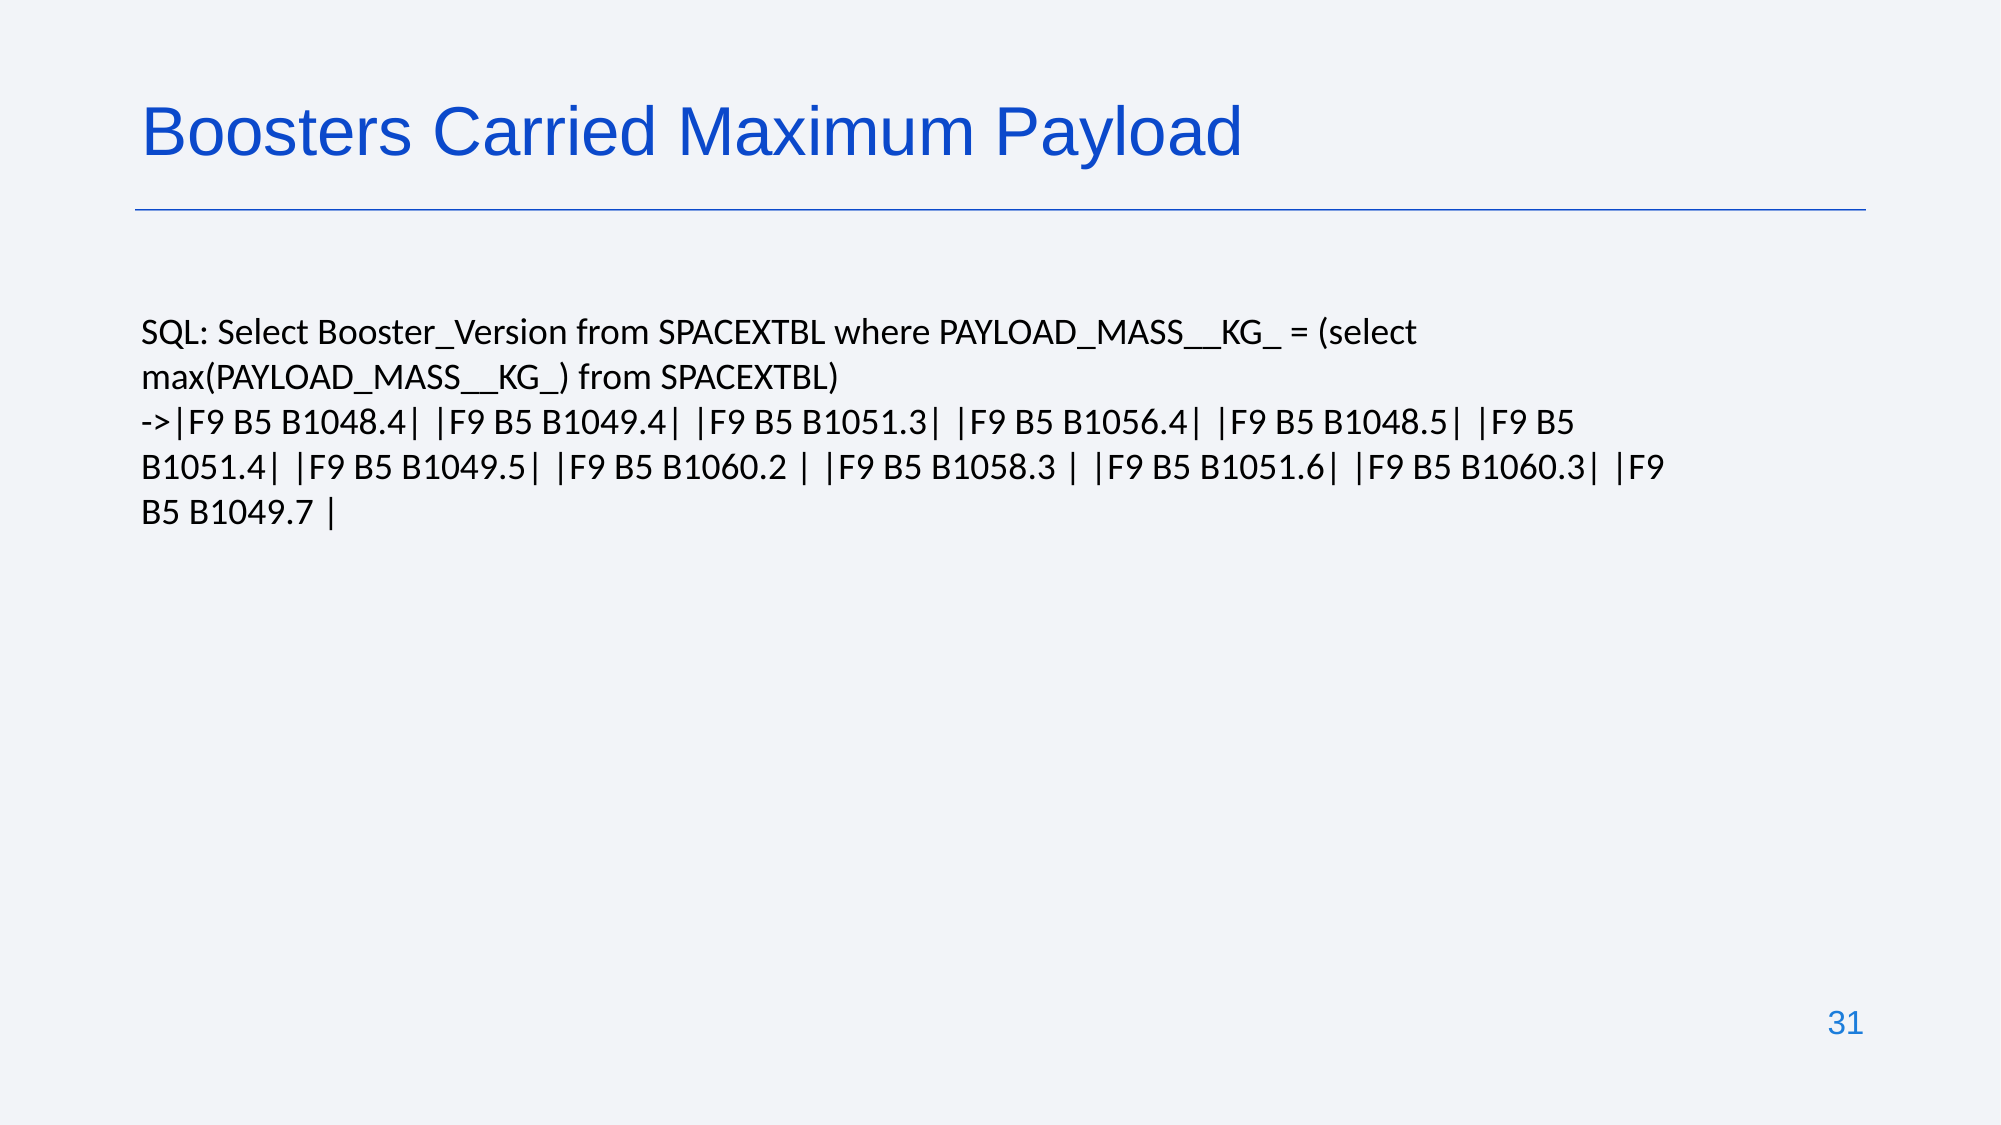

Boosters Carried Maximum Payload
SQL: Select Booster_Version from SPACEXTBL where PAYLOAD_MASS__KG_ = (select max(PAYLOAD_MASS__KG_) from SPACEXTBL)
->|F9 B5 B1048.4| |F9 B5 B1049.4| |F9 B5 B1051.3| |F9 B5 B1056.4| |F9 B5 B1048.5| |F9 B5 B1051.4| |F9 B5 B1049.5| |F9 B5 B1060.2 | |F9 B5 B1058.3 | |F9 B5 B1051.6| |F9 B5 B1060.3| |F9 B5 B1049.7 |

31